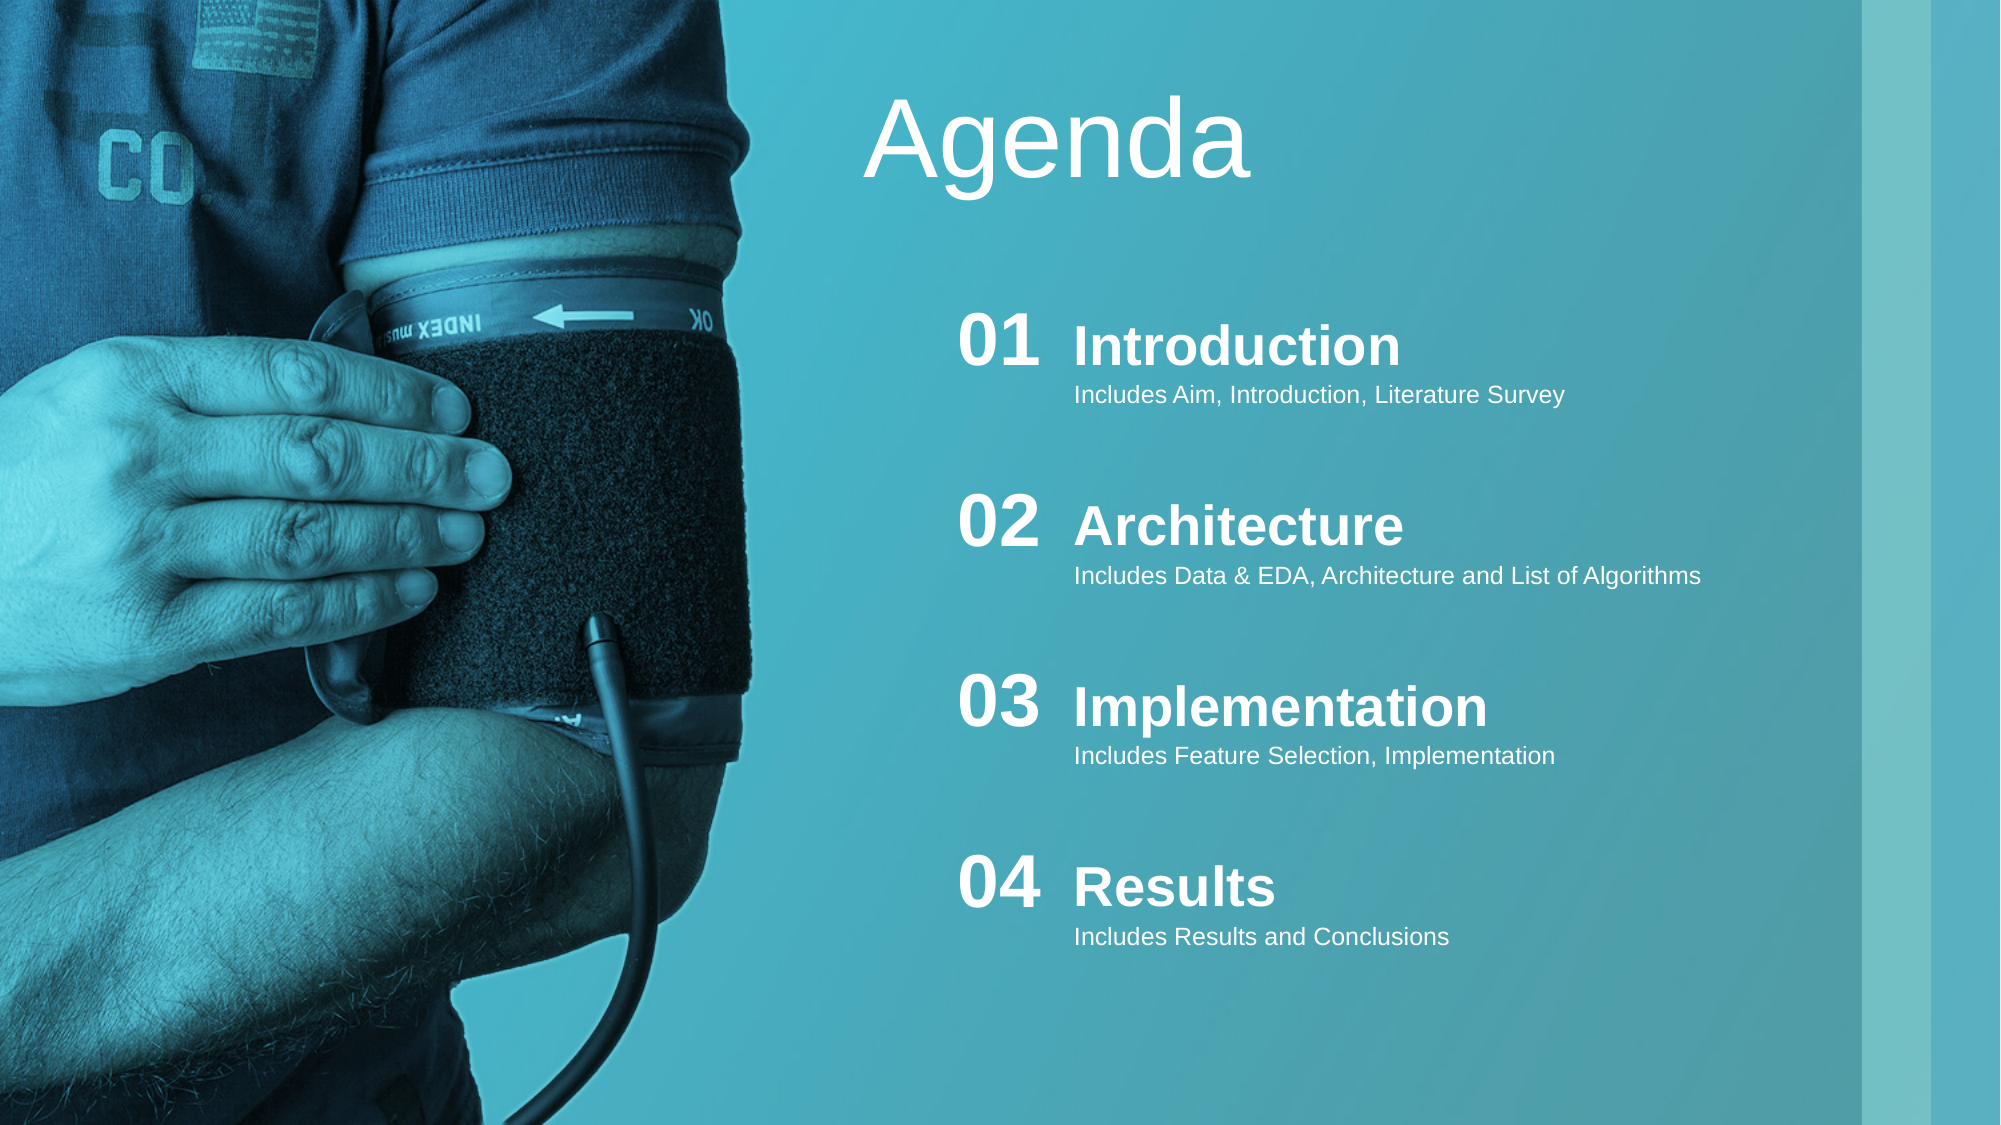

Agenda
01
Introduction
Includes Aim, Introduction, Literature Survey
02
Architecture
Includes Data & EDA, Architecture and List of Algorithms
03
Implementation
Includes Feature Selection, Implementation
04
Results
Includes Results and Conclusions